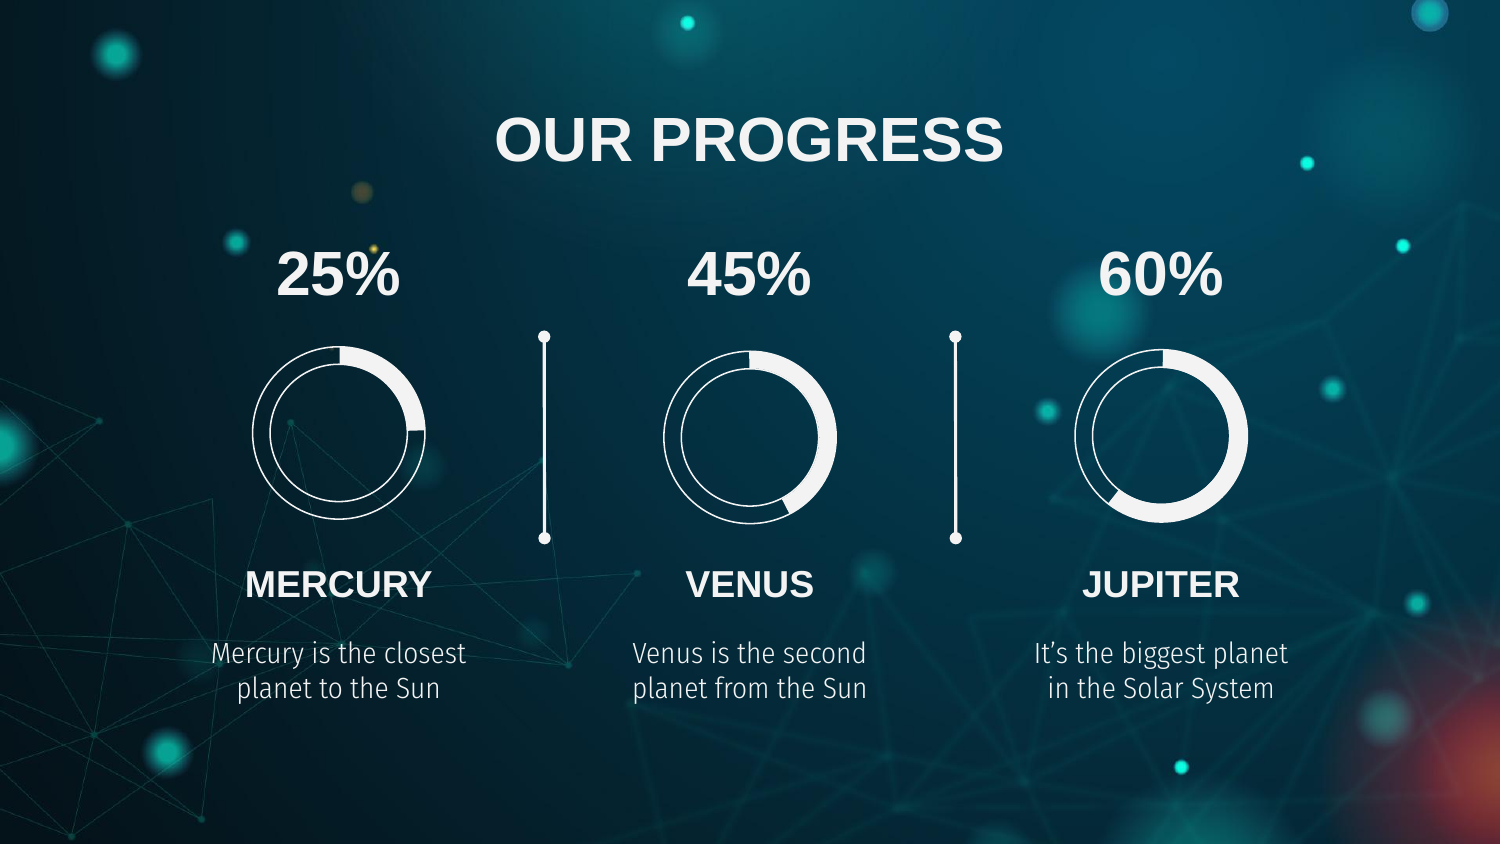

# OUR PROGRESS

25%
45%
60%

MERCURY
VENUS
JUPITER
Mercury is the closest planet to the Sun
Venus is the second planet from the Sun
It’s the biggest planet in the Solar System